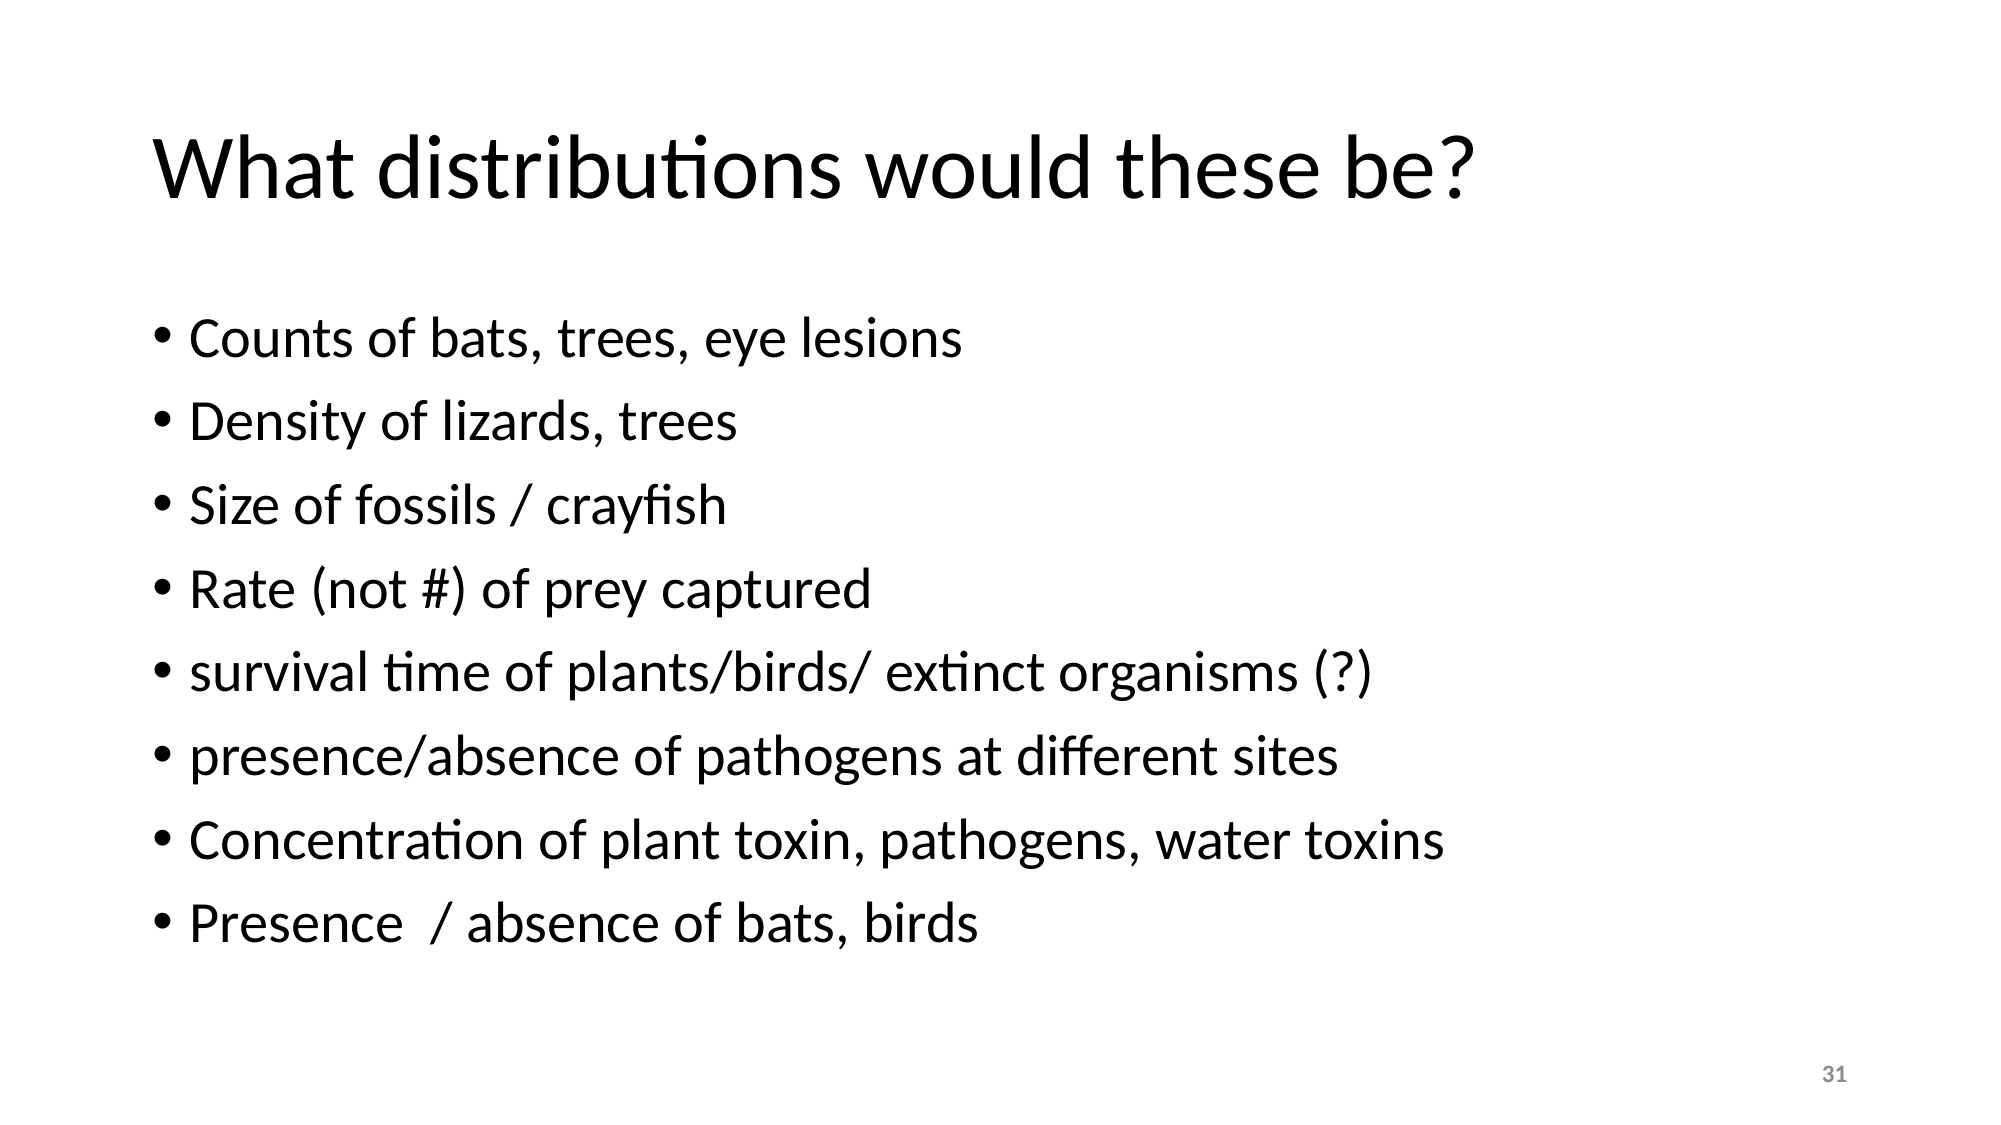

# What distributions would these be?
Counts of bats, trees, eye lesions
Density of lizards, trees
Size of fossils / crayfish
Rate (not #) of prey captured
survival time of plants/birds/ extinct organisms (?)
presence/absence of pathogens at different sites
Concentration of plant toxin, pathogens, water toxins
Presence  / absence of bats, birds
31